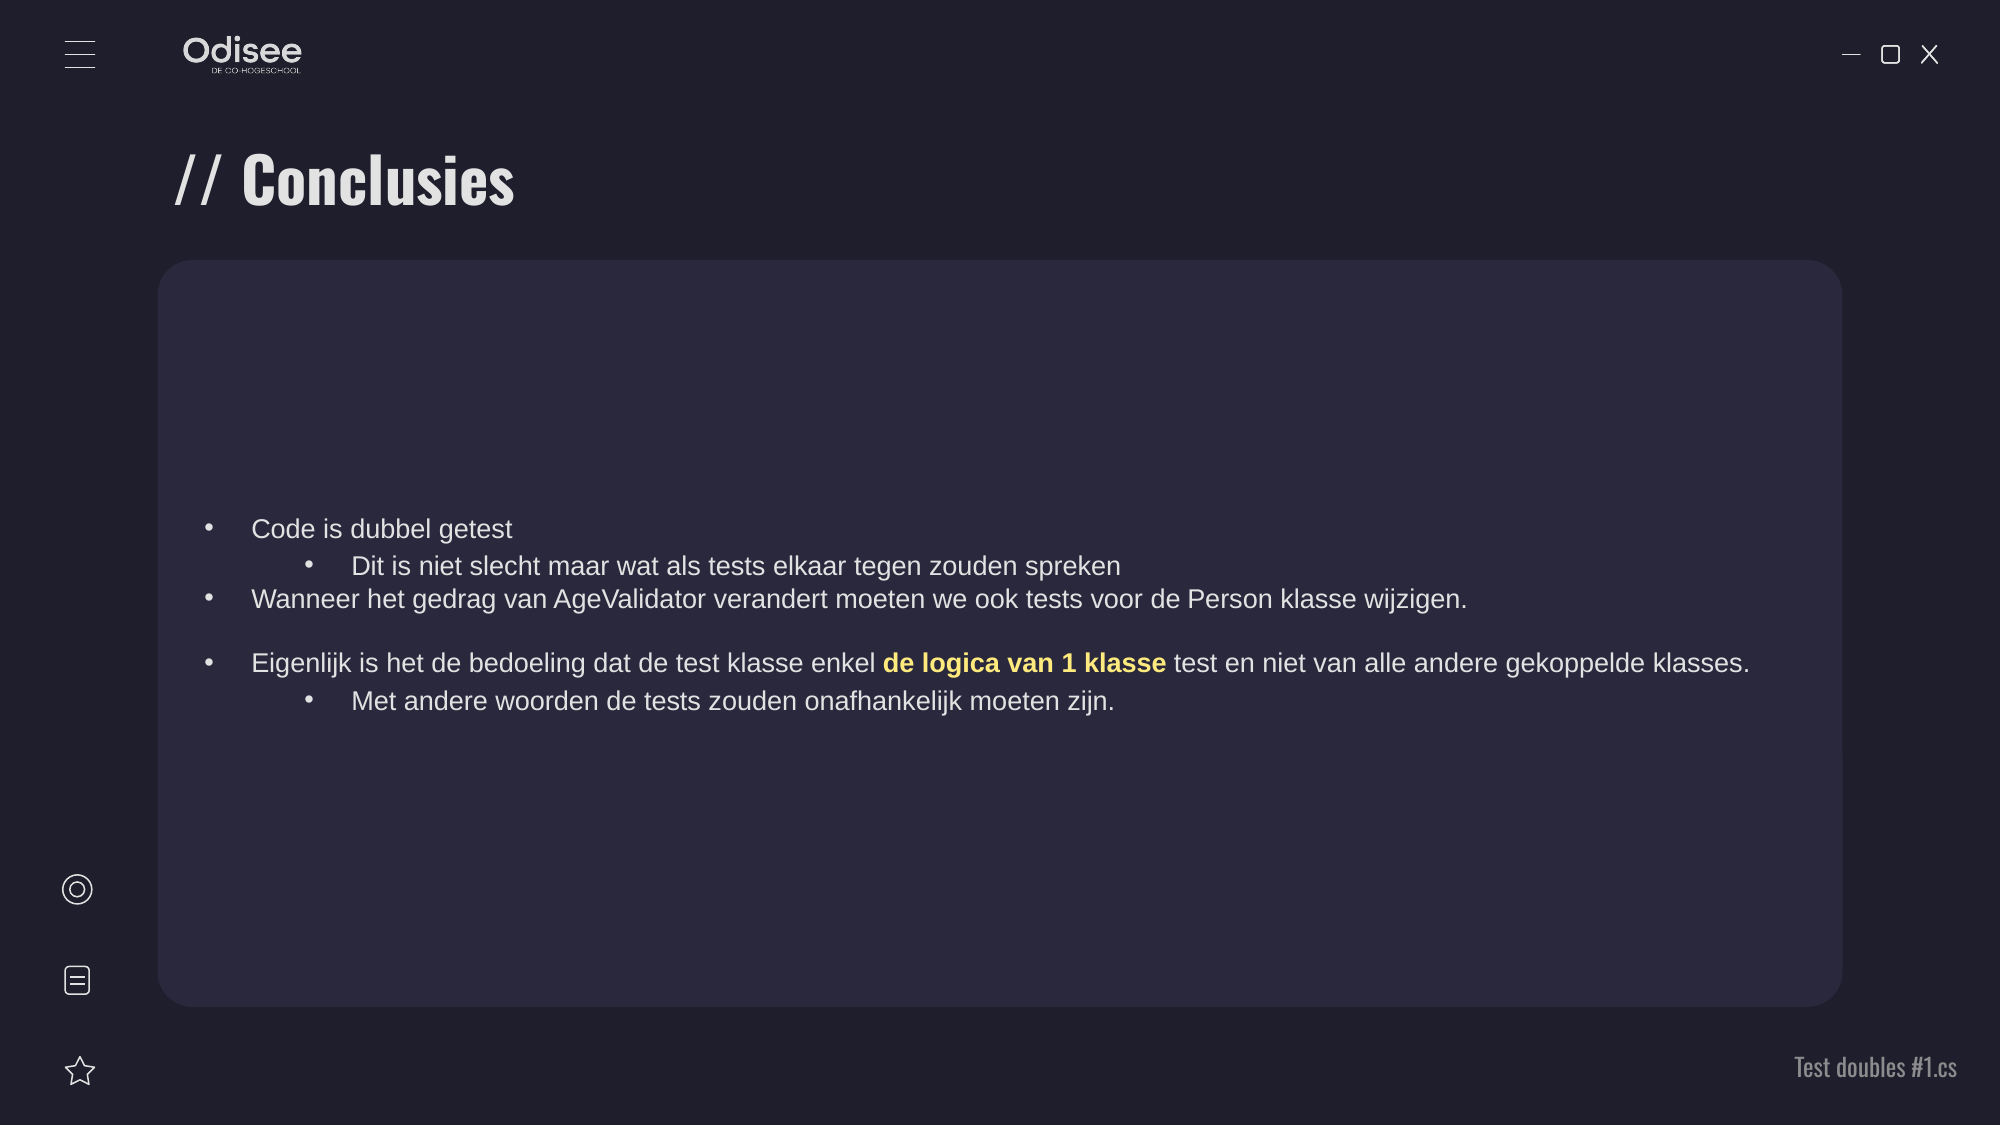

# // Conclusies
Code is dubbel getest
Dit is niet slecht maar wat als tests elkaar tegen zouden spreken
Wanneer het gedrag van AgeValidator verandert moeten we ook tests voor de Person klasse wijzigen.

Eigenlijk is het de bedoeling dat de test klasse enkel de logica van 1 klasse test en niet van alle andere gekoppelde klasses.
Met andere woorden de tests zouden onafhankelijk moeten zijn.

Test doubles #1.cs